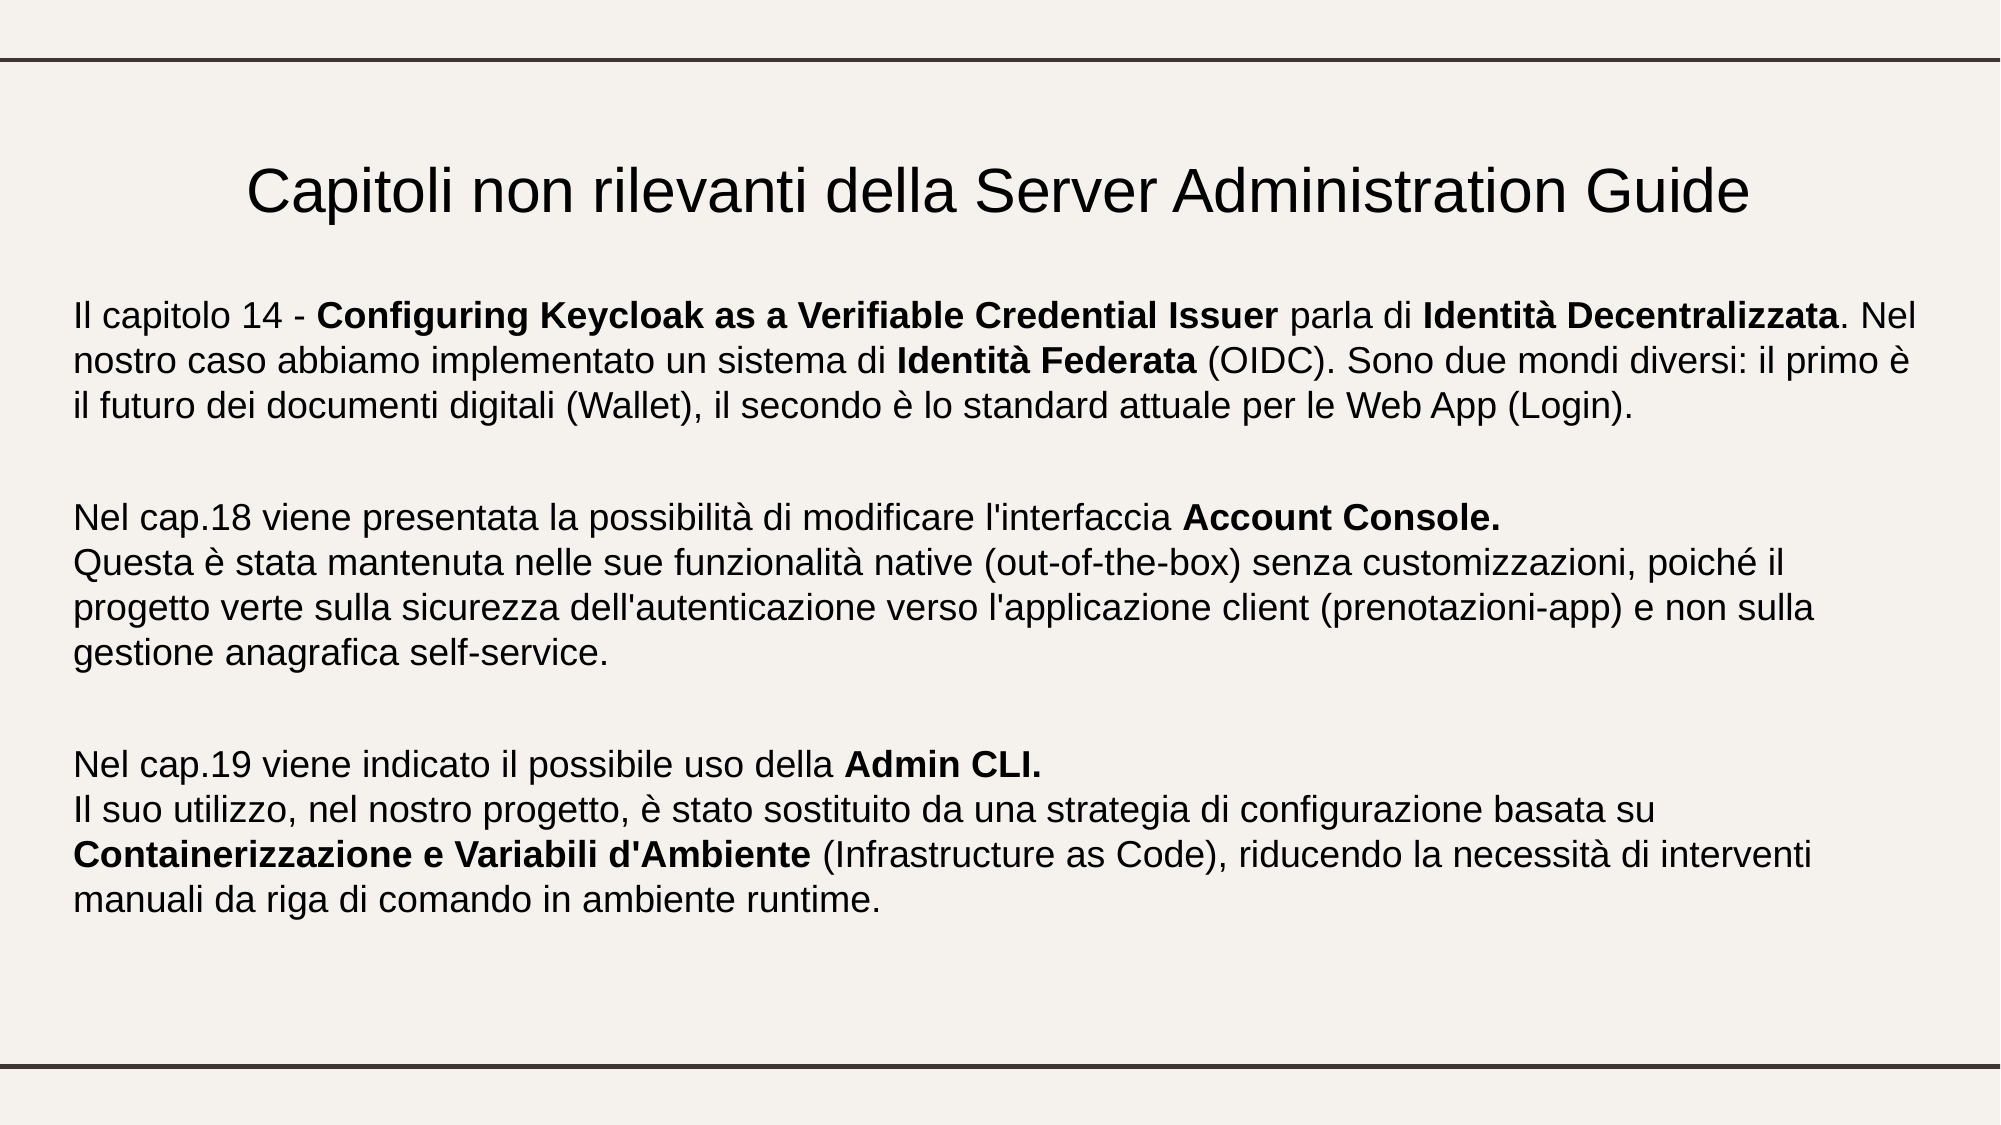

Capitoli non rilevanti della Server Administration Guide
Il capitolo 14 - Configuring Keycloak as a Verifiable Credential Issuer parla di Identità Decentralizzata. Nel nostro caso abbiamo implementato un sistema di Identità Federata (OIDC). Sono due mondi diversi: il primo è il futuro dei documenti digitali (Wallet), il secondo è lo standard attuale per le Web App (Login).
Nel cap.18 viene presentata la possibilità di modificare l'interfaccia Account Console.
Questa è stata mantenuta nelle sue funzionalità native (out-of-the-box) senza customizzazioni, poiché il progetto verte sulla sicurezza dell'autenticazione verso l'applicazione client (prenotazioni-app) e non sulla gestione anagrafica self-service.
Nel cap.19 viene indicato il possibile uso della Admin CLI.
Il suo utilizzo, nel nostro progetto, è stato sostituito da una strategia di configurazione basata su Containerizzazione e Variabili d'Ambiente (Infrastructure as Code), riducendo la necessità di interventi manuali da riga di comando in ambiente runtime.